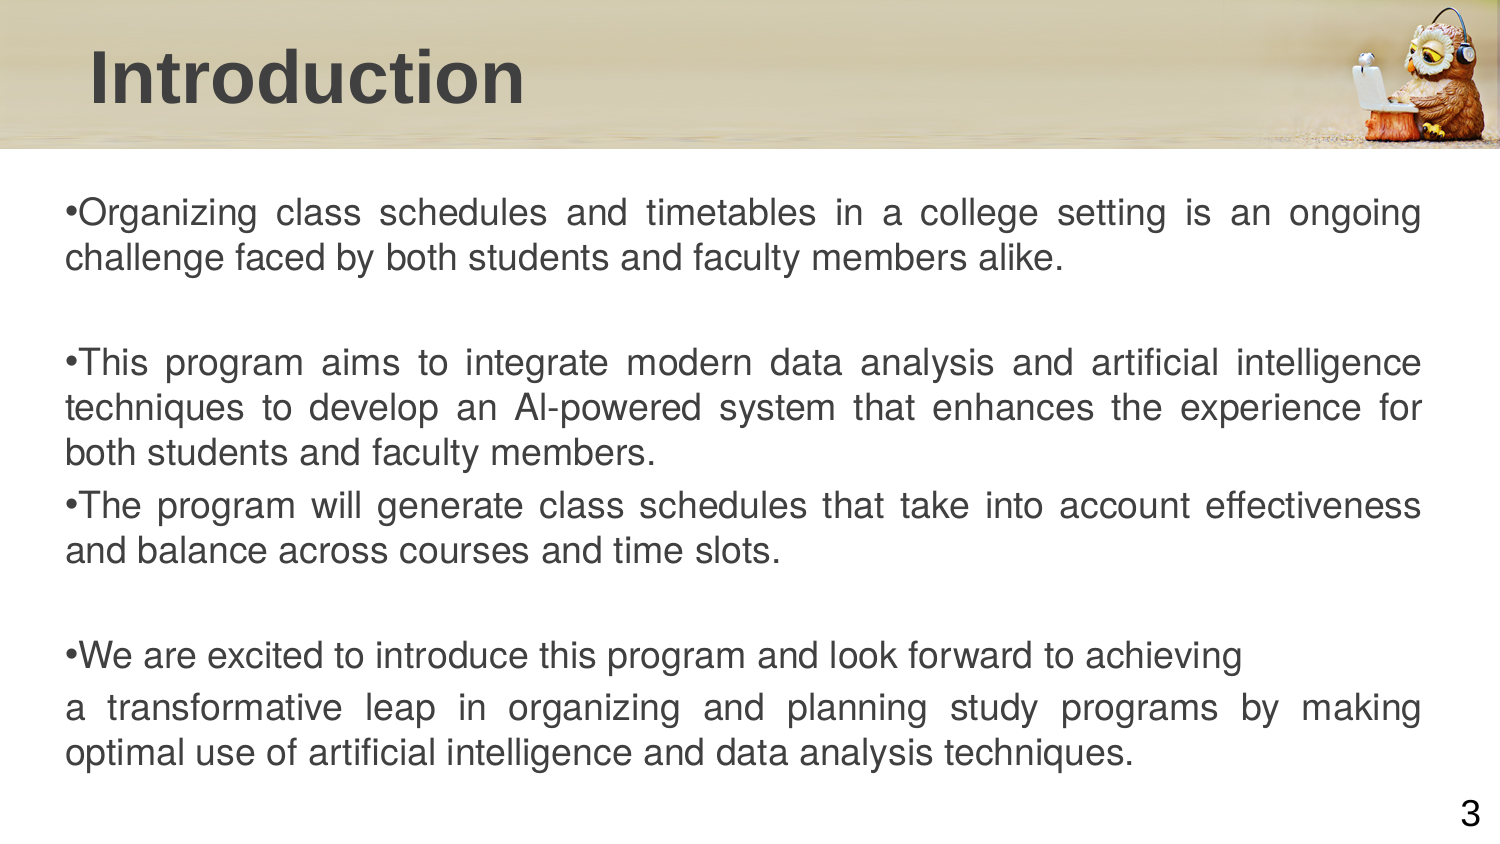

# Introduction
Organizing class schedules and timetables in a college setting is an ongoing challenge faced by both students and faculty members alike.

This program aims to integrate modern data analysis and artificial intelligence techniques to develop an Al-powered system that enhances the experience for both students and faculty members.
The program will generate class schedules that take into account effectiveness and balance across courses and time slots.

We are excited to introduce this program and look forward to achieving
a transformative leap in organizing and planning study programs by making optimal use of artificial intelligence and data analysis techniques.
3